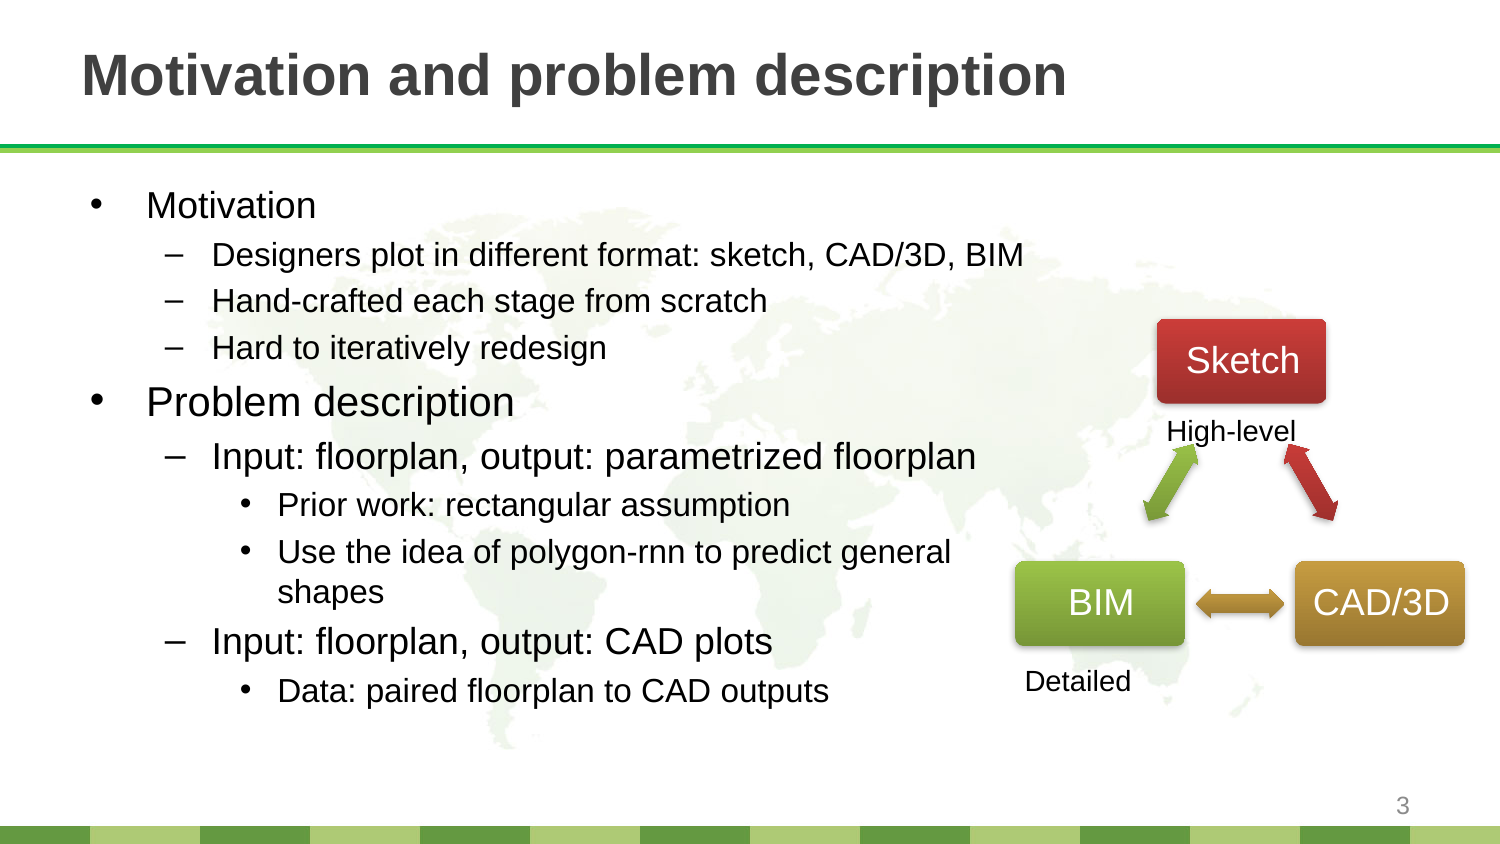

# Motivation and problem description
Motivation
Designers plot in different format: sketch, CAD/3D, BIM
Hand-crafted each stage from scratch
Hard to iteratively redesign
Problem description
Input: floorplan, output: parametrized floorplan
Prior work: rectangular assumption
Use the idea of polygon-rnn to predict general shapes
Input: floorplan, output: CAD plots
Data: paired floorplan to CAD outputs

Sketch

CAD/3D

BIM

High-level
Detailed

3